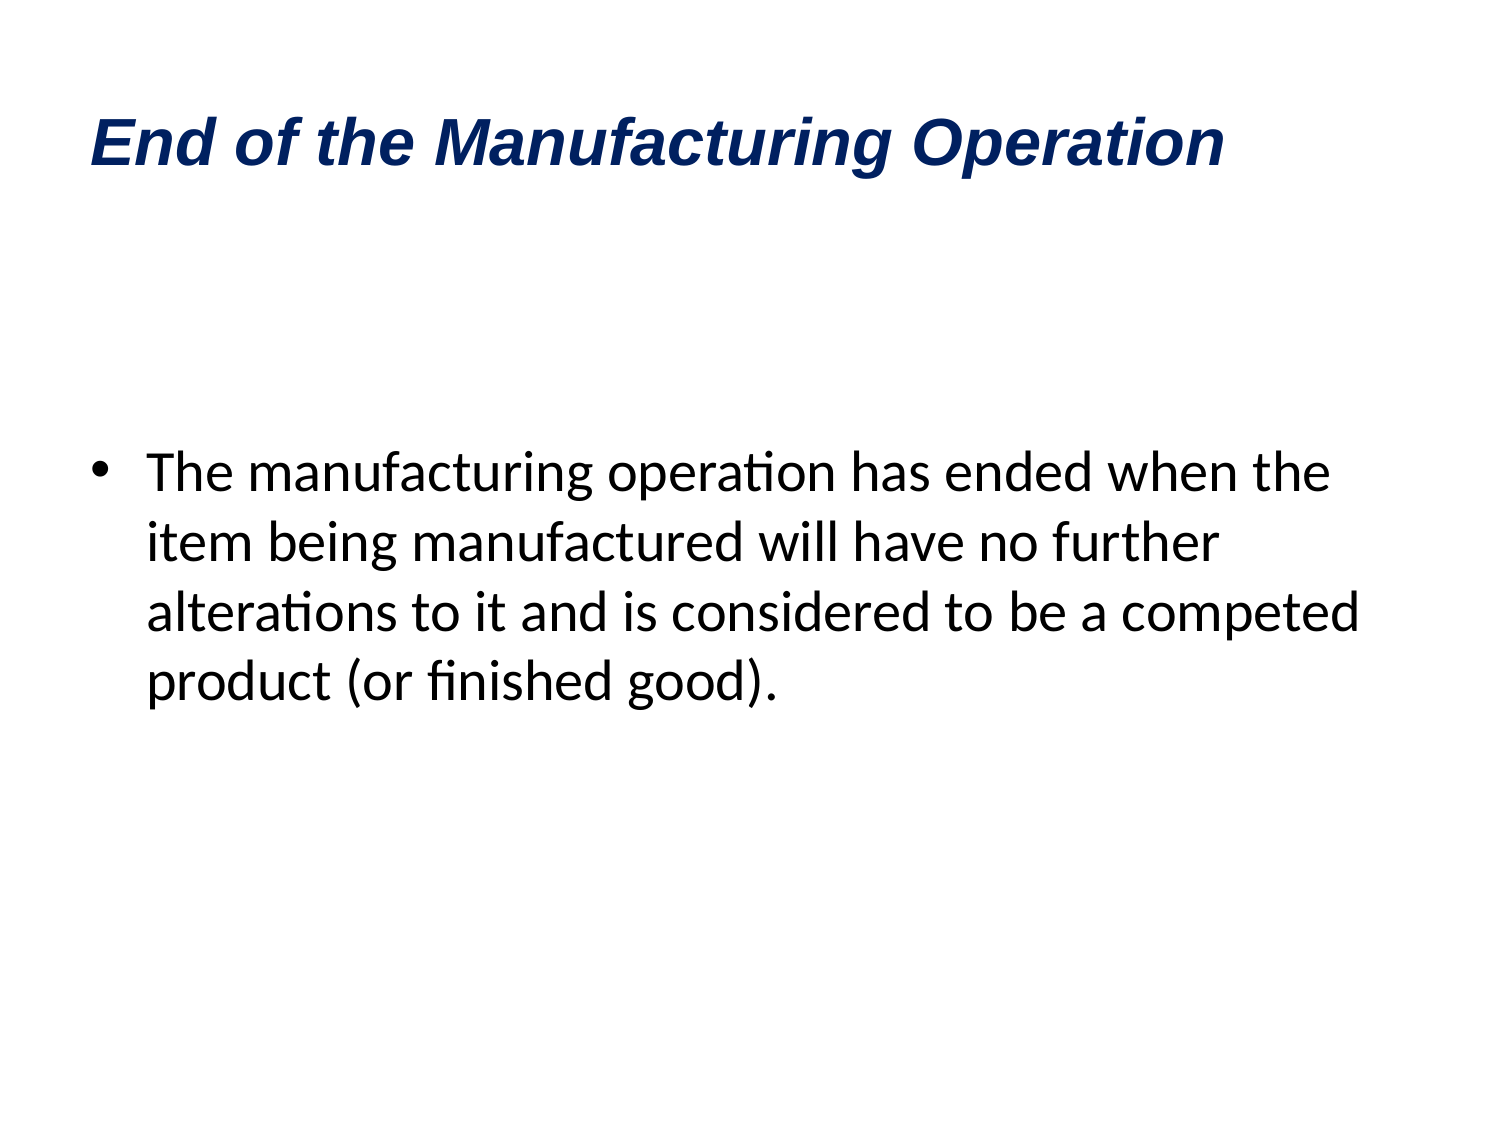

# End of the Manufacturing Operation

The manufacturing operation has ended when the item being manufactured will have no further alterations to it and is considered to be a competed product (or finished good).